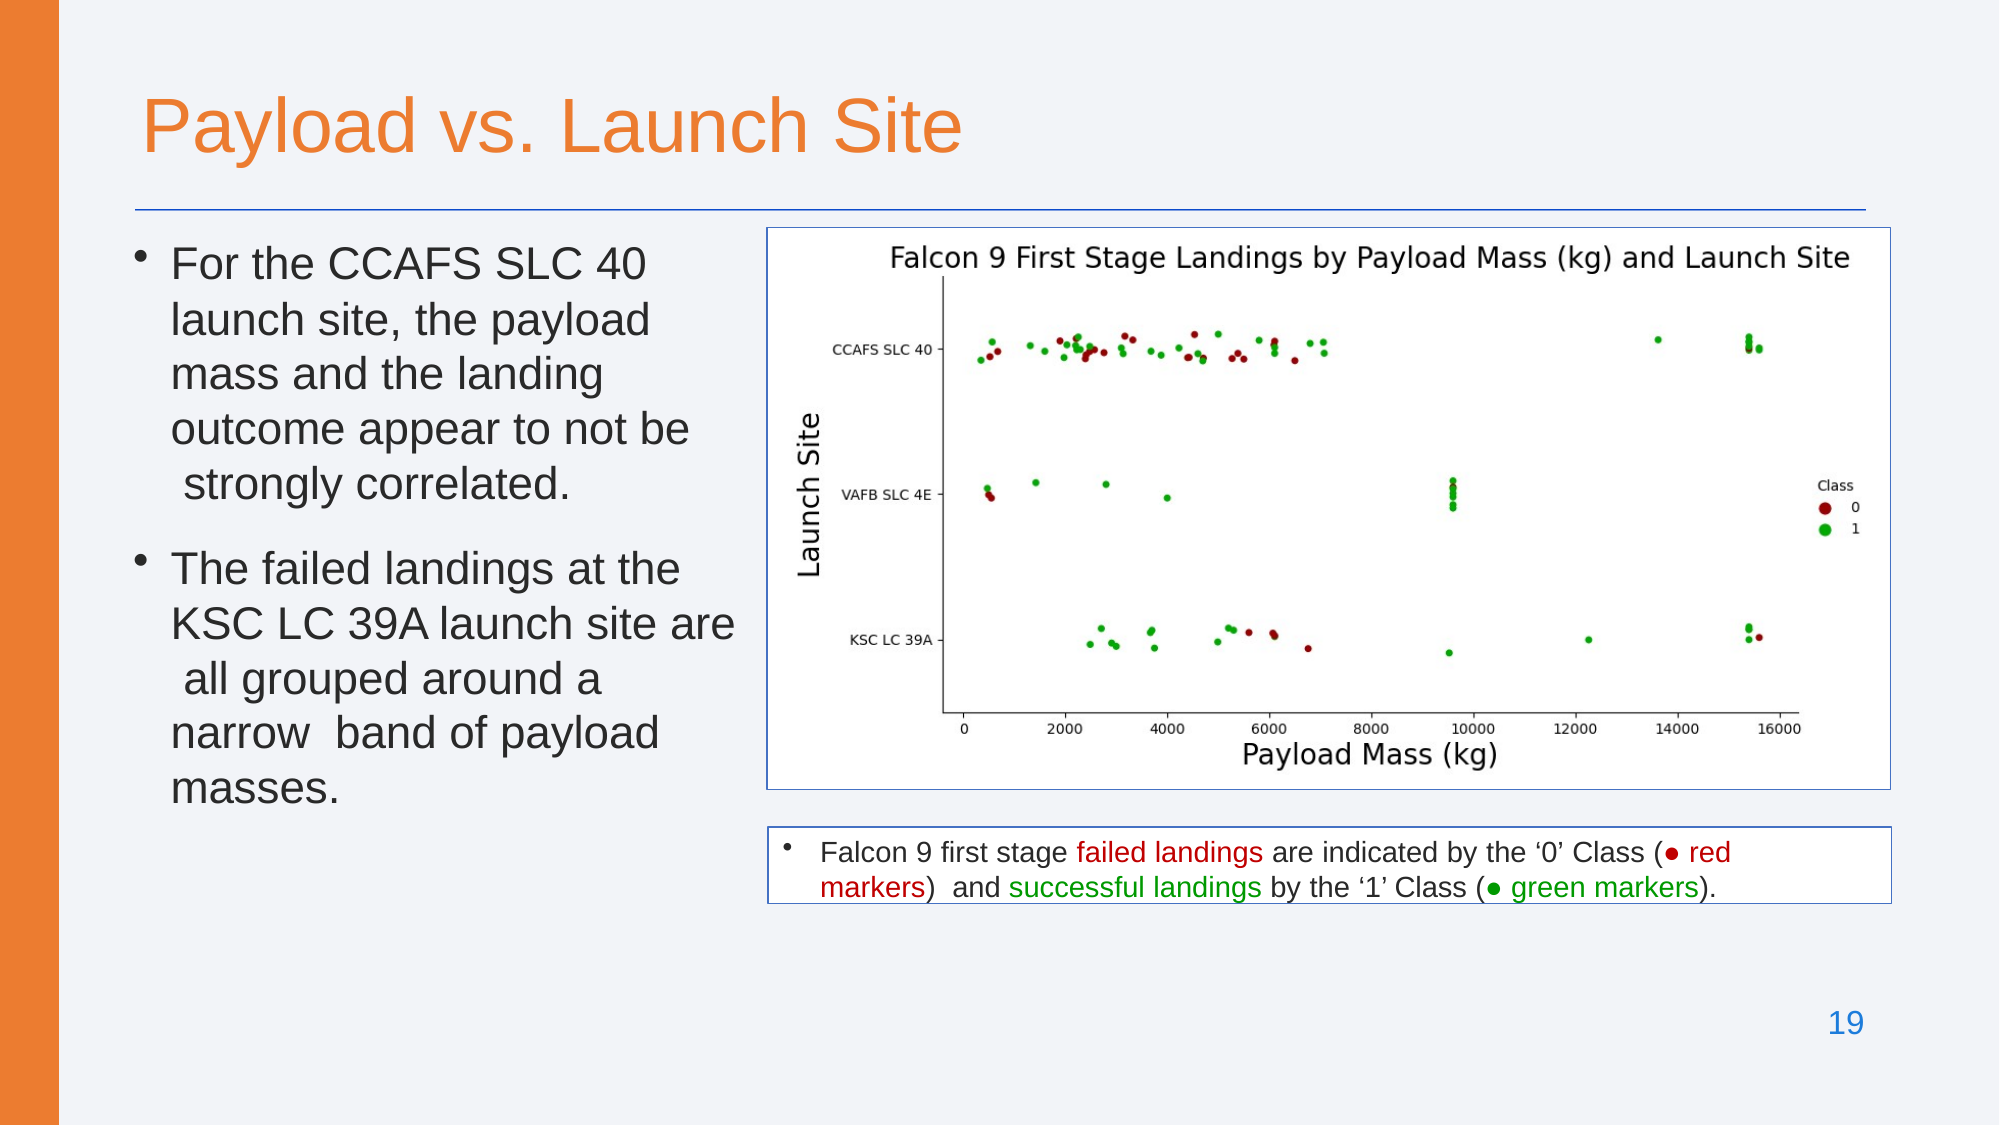

# Payload vs. Launch Site

For the CCAFS SLC 40  launch site, the payload  mass and the landing  outcome appear to not be  strongly correlated.
The failed landings at the  KSC LC 39A launch site are  all grouped around a narrow  band of payload masses.
Falcon 9 first stage failed landings are indicated by the ‘0’ Class (● red markers)  and successful landings by the ‘1’ Class (● green markers).
19